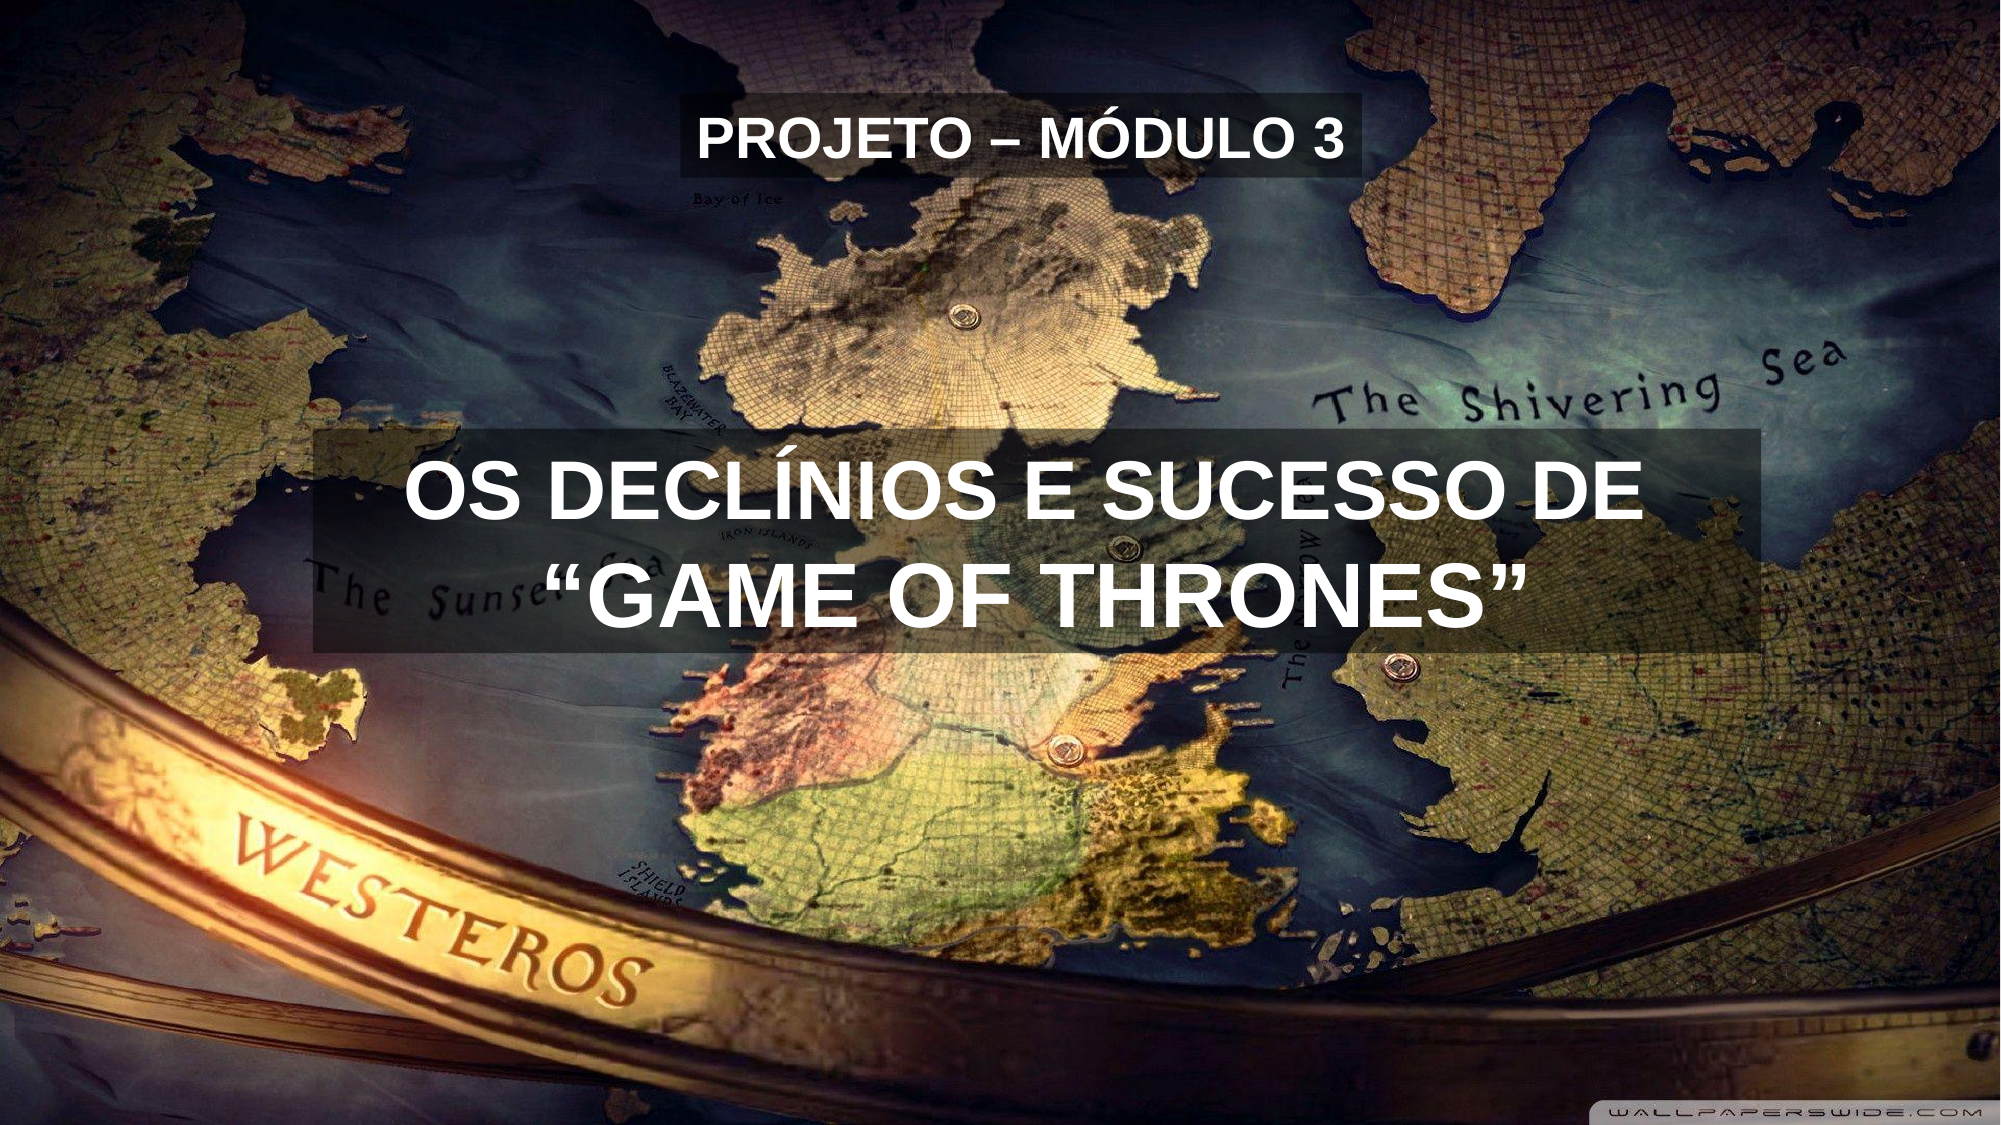

PROJETO – MÓDULO 3
OS DECLÍNIOS E SUCESSO DE
“GAME OF THRONES”